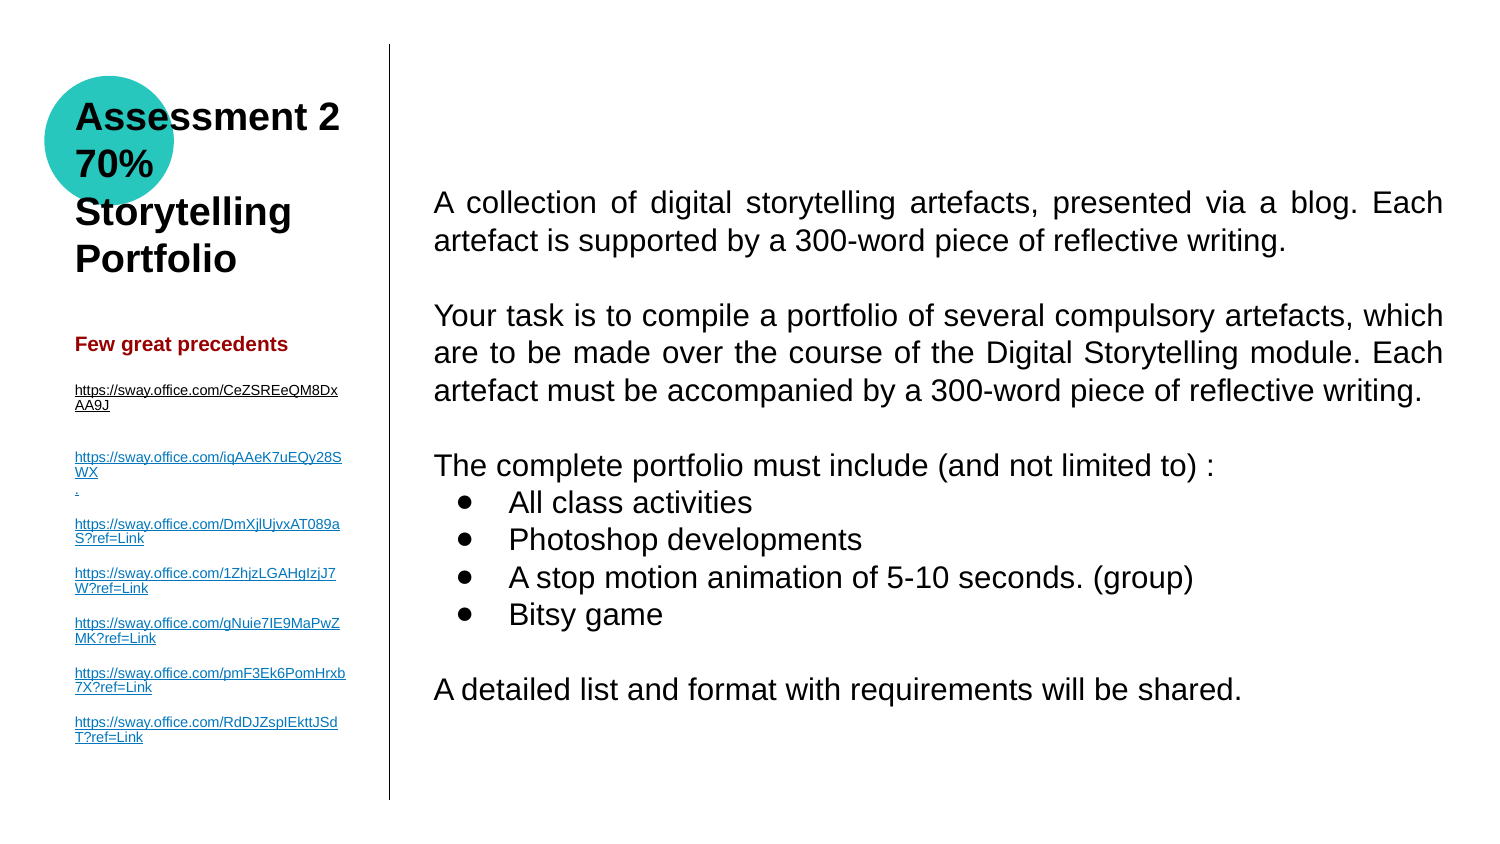

A collection of digital storytelling artefacts, presented via a blog. Each artefact is supported by a 300-word piece of reflective writing.

Your task is to compile a portfolio of several compulsory artefacts, which are to be made over the course of the Digital Storytelling module. Each artefact must be accompanied by a 300-word piece of reflective writing.

The complete portfolio must include (and not limited to) :
All class activities
Photoshop developments
A stop motion animation of 5-10 seconds. (group)
Bitsy game

A detailed list and format with requirements will be shared.

# Assessment 2
70% Storytelling Portfolio

Few great precedents

https://sway.office.com/CeZSREeQM8DxAA9J
https://sway.office.com/iqAAeK7uEQy28SWX.

https://sway.office.com/DmXjlUjvxAT089aS?ref=Link

https://sway.office.com/1ZhjzLGAHgIzjJ7W?ref=Link

https://sway.office.com/gNuie7IE9MaPwZMK?ref=Link

https://sway.office.com/pmF3Ek6PomHrxb7X?ref=Link

https://sway.office.com/RdDJZspIEkttJSdT?ref=Link